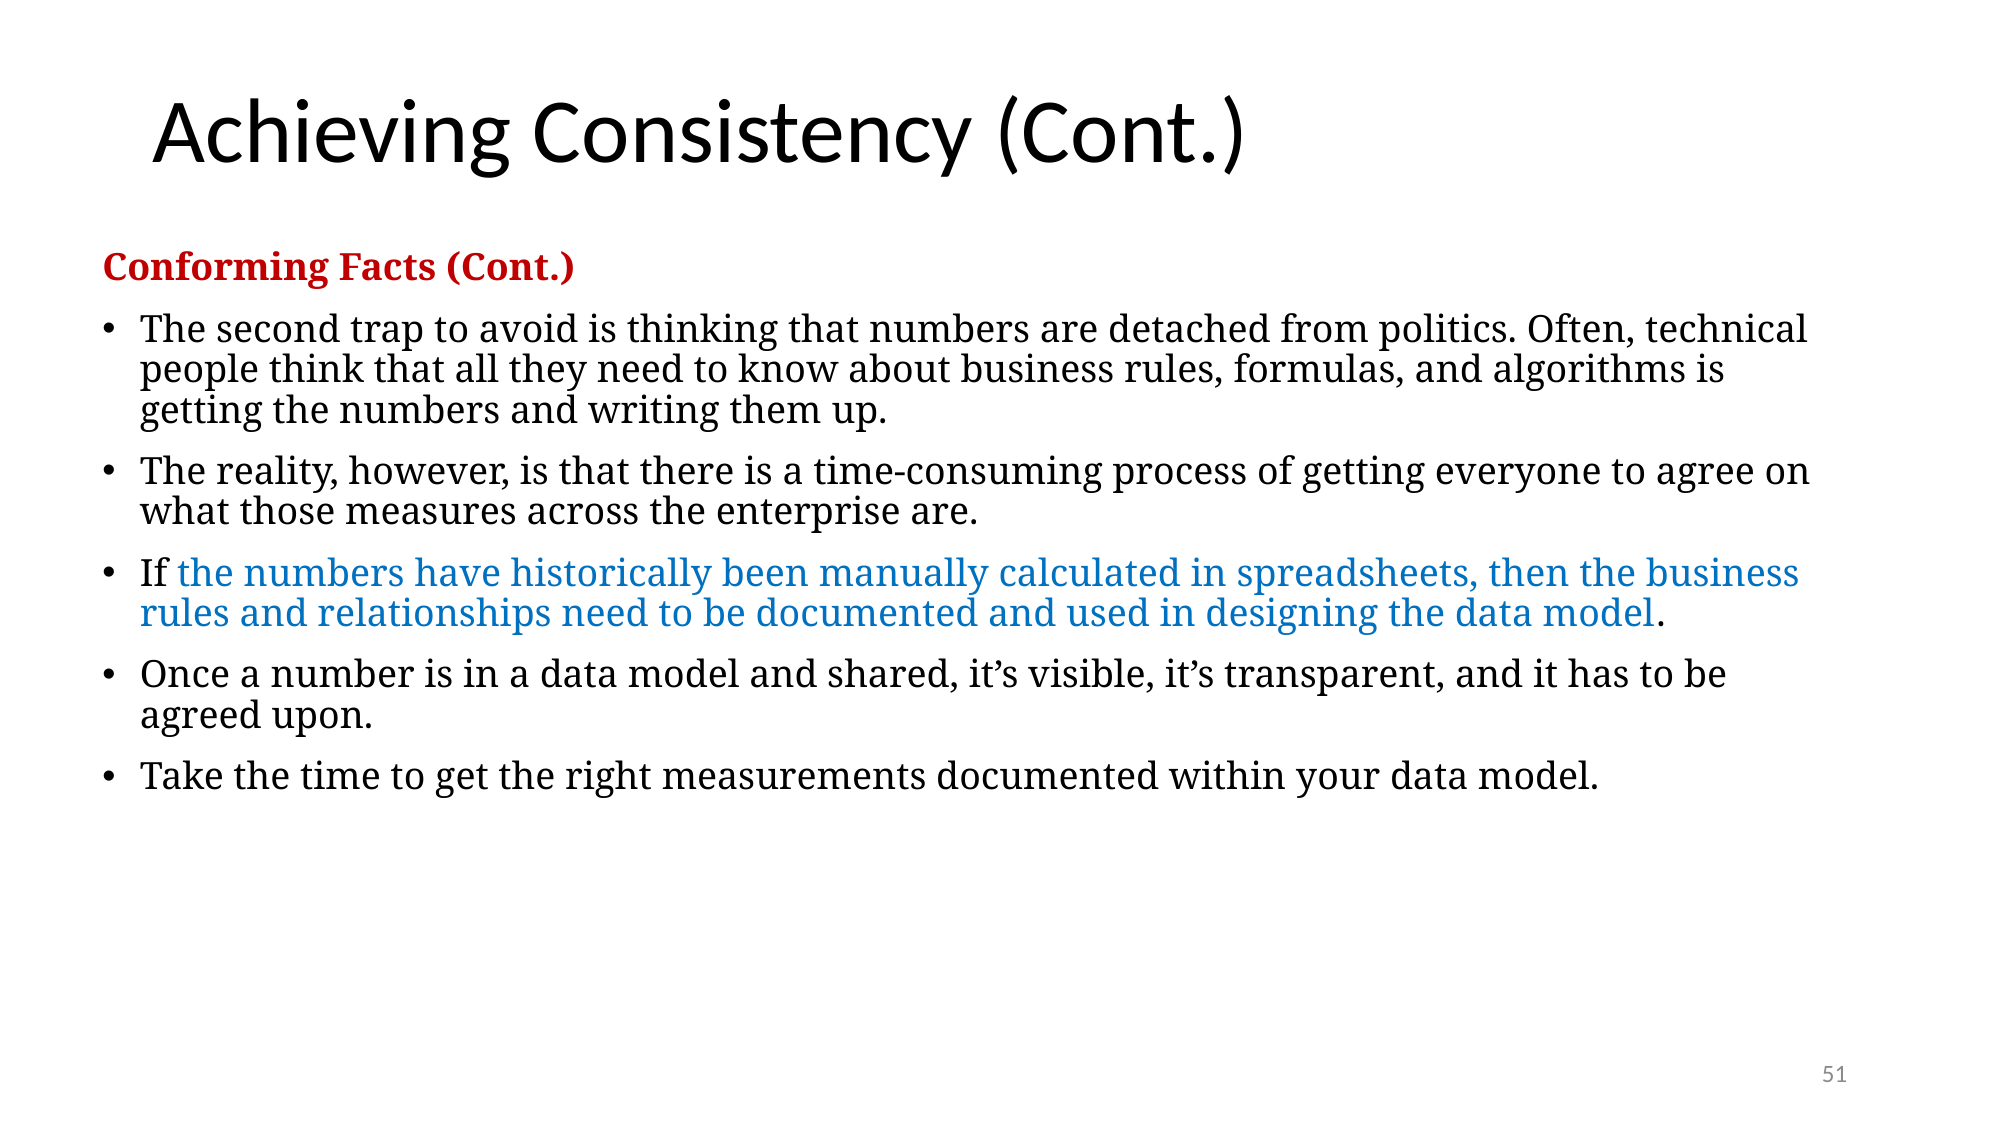

# Achieving Consistency (Cont.)
Conforming Facts (Cont.)
The second trap to avoid is thinking that numbers are detached from politics. Often, technical people think that all they need to know about business rules, formulas, and algorithms is getting the numbers and writing them up.
The reality, however, is that there is a time-consuming process of getting everyone to agree on what those measures across the enterprise are.
If the numbers have historically been manually calculated in spreadsheets, then the business rules and relationships need to be documented and used in designing the data model.
Once a number is in a data model and shared, it’s visible, it’s transparent, and it has to be agreed upon.
Take the time to get the right measurements documented within your data model.
51